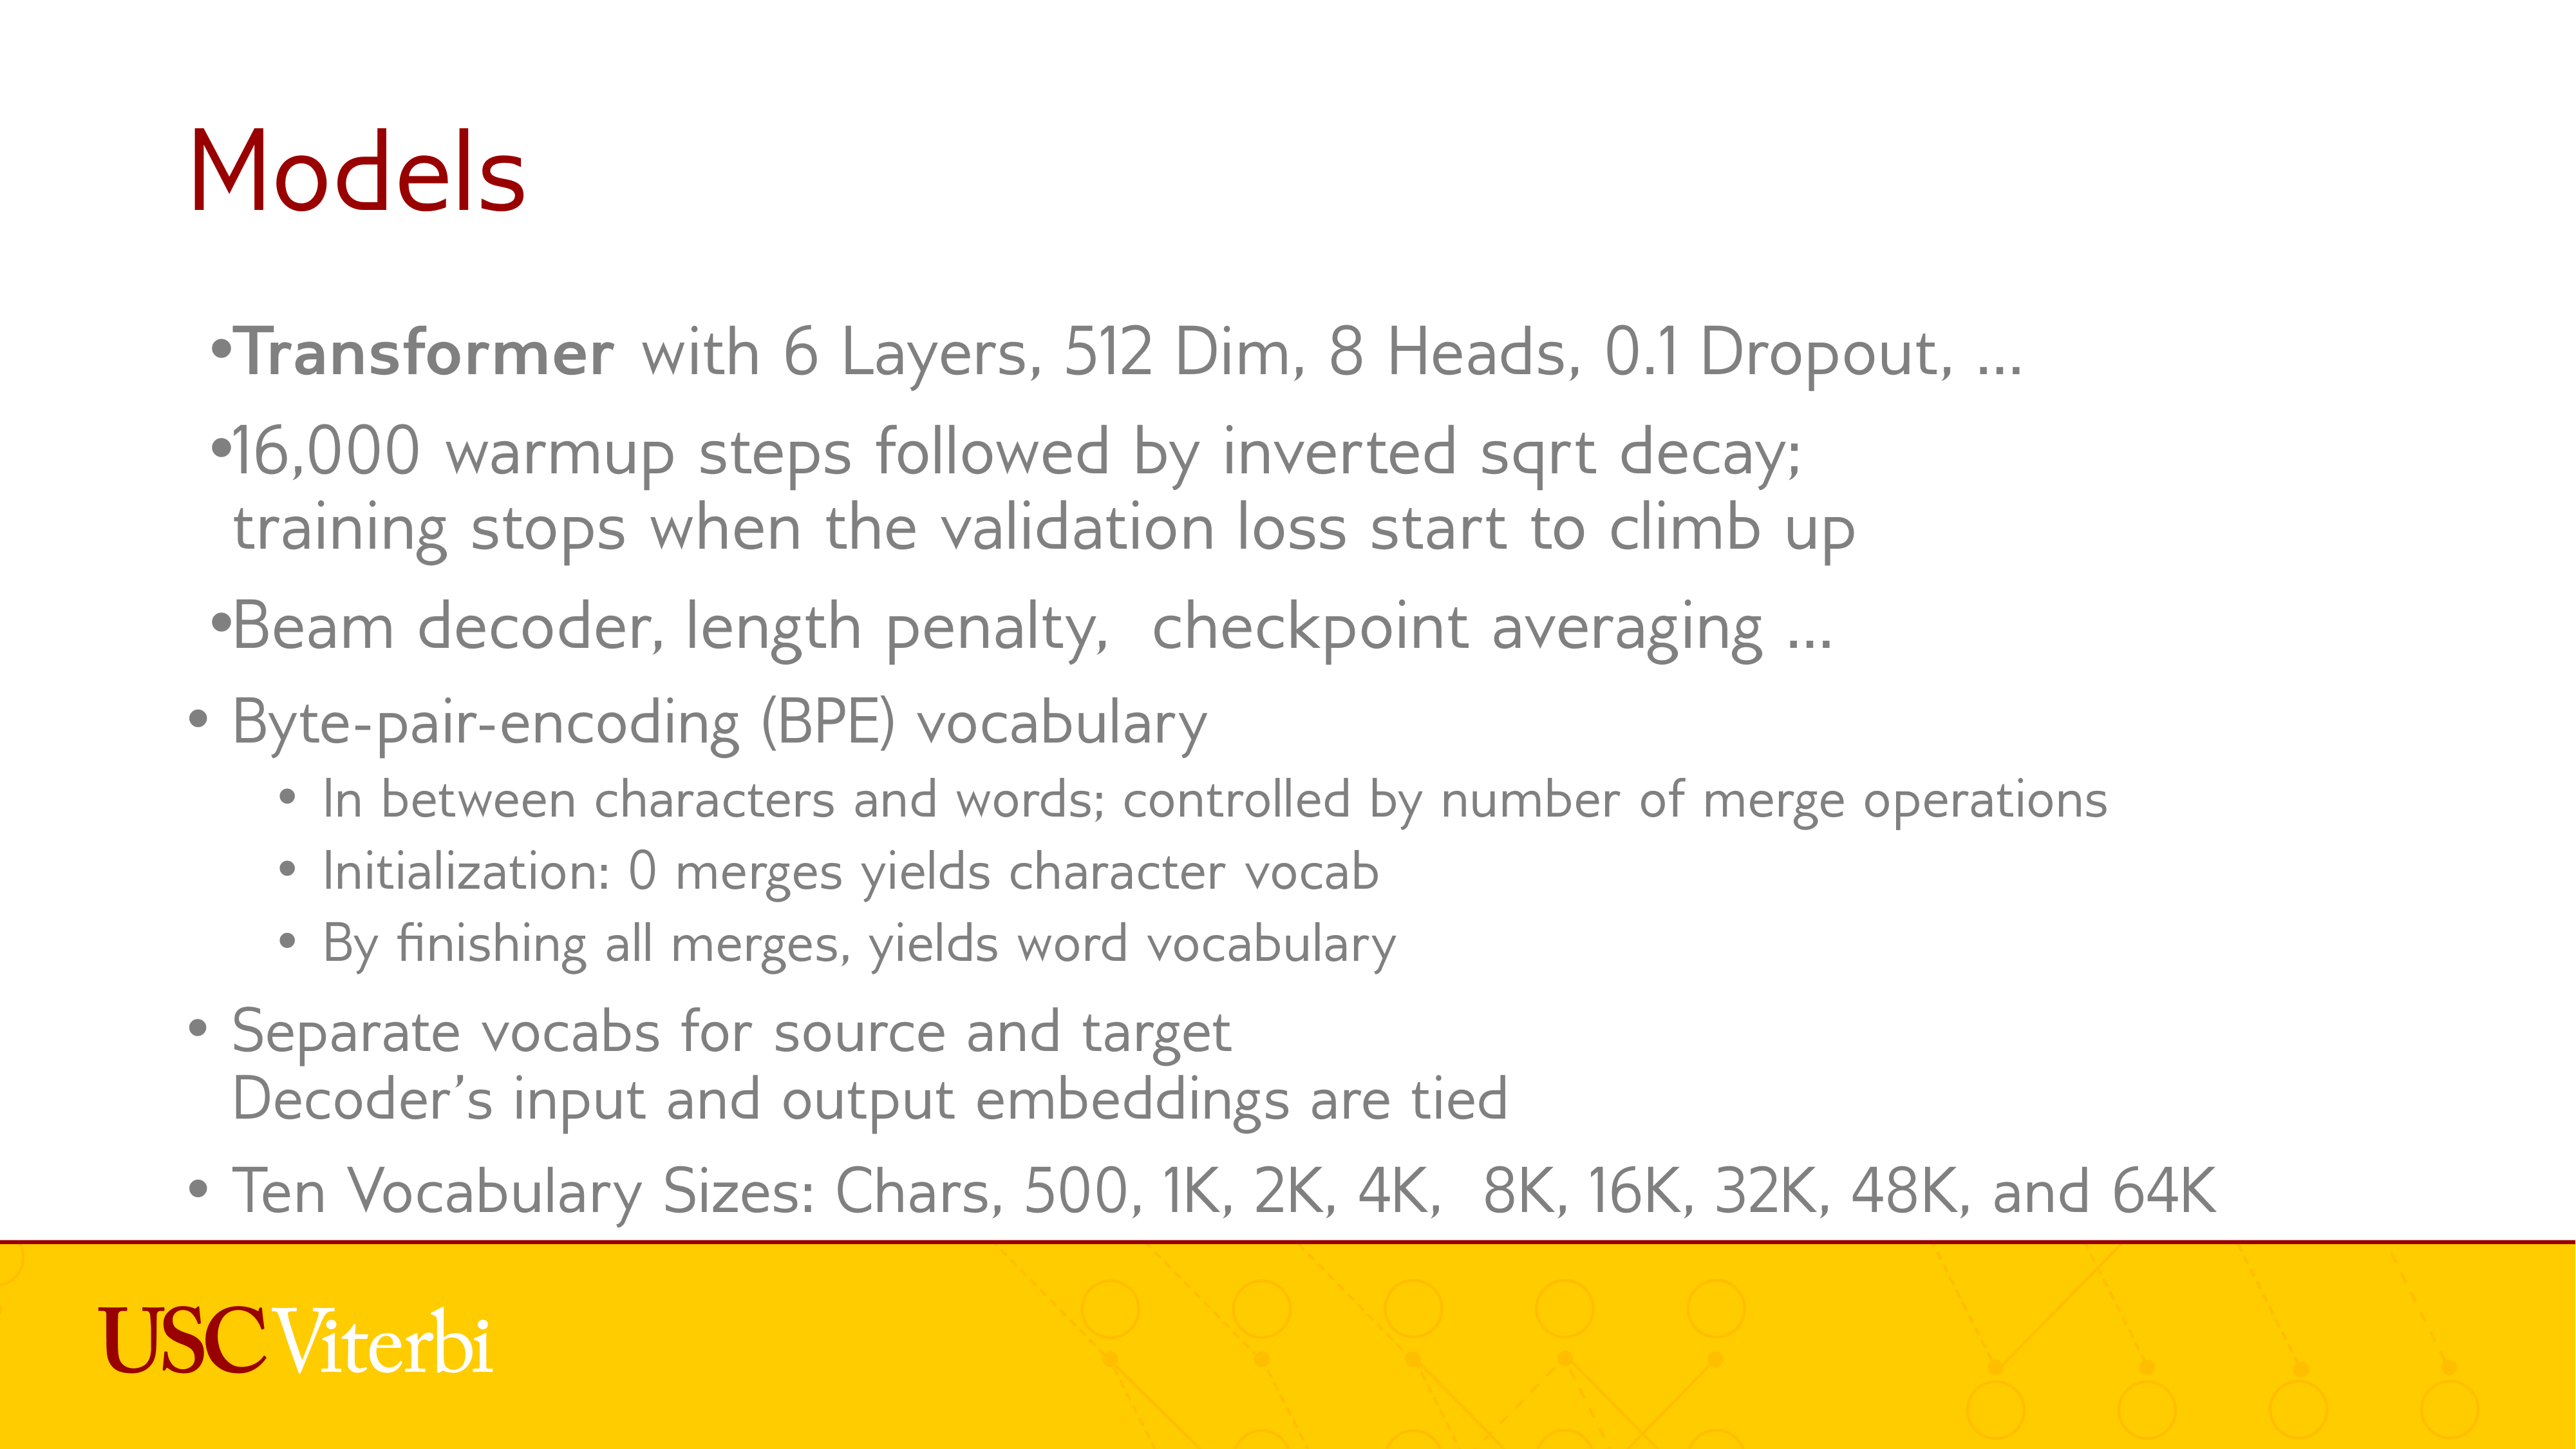

# Models
Transformer with 6 Layers, 512 Dim, 8 Heads, 0.1 Dropout, …
16,000 warmup steps followed by inverted sqrt decay;
training stops when the validation loss start to climb up
Beam decoder, length penalty,  checkpoint averaging …
Byte-pair-encoding (BPE) vocabulary
In between characters and words; controlled by number of merge operations
Initialization: 0 merges yields character vocab
By finishing all merges, yields word vocabulary
Separate vocabs for source and target
Decoder’s input and output embeddings are tied
Ten Vocabulary Sizes: Chars, 500, 1K, 2K, 4K,  8K, 16K, 32K, 48K, and 64K